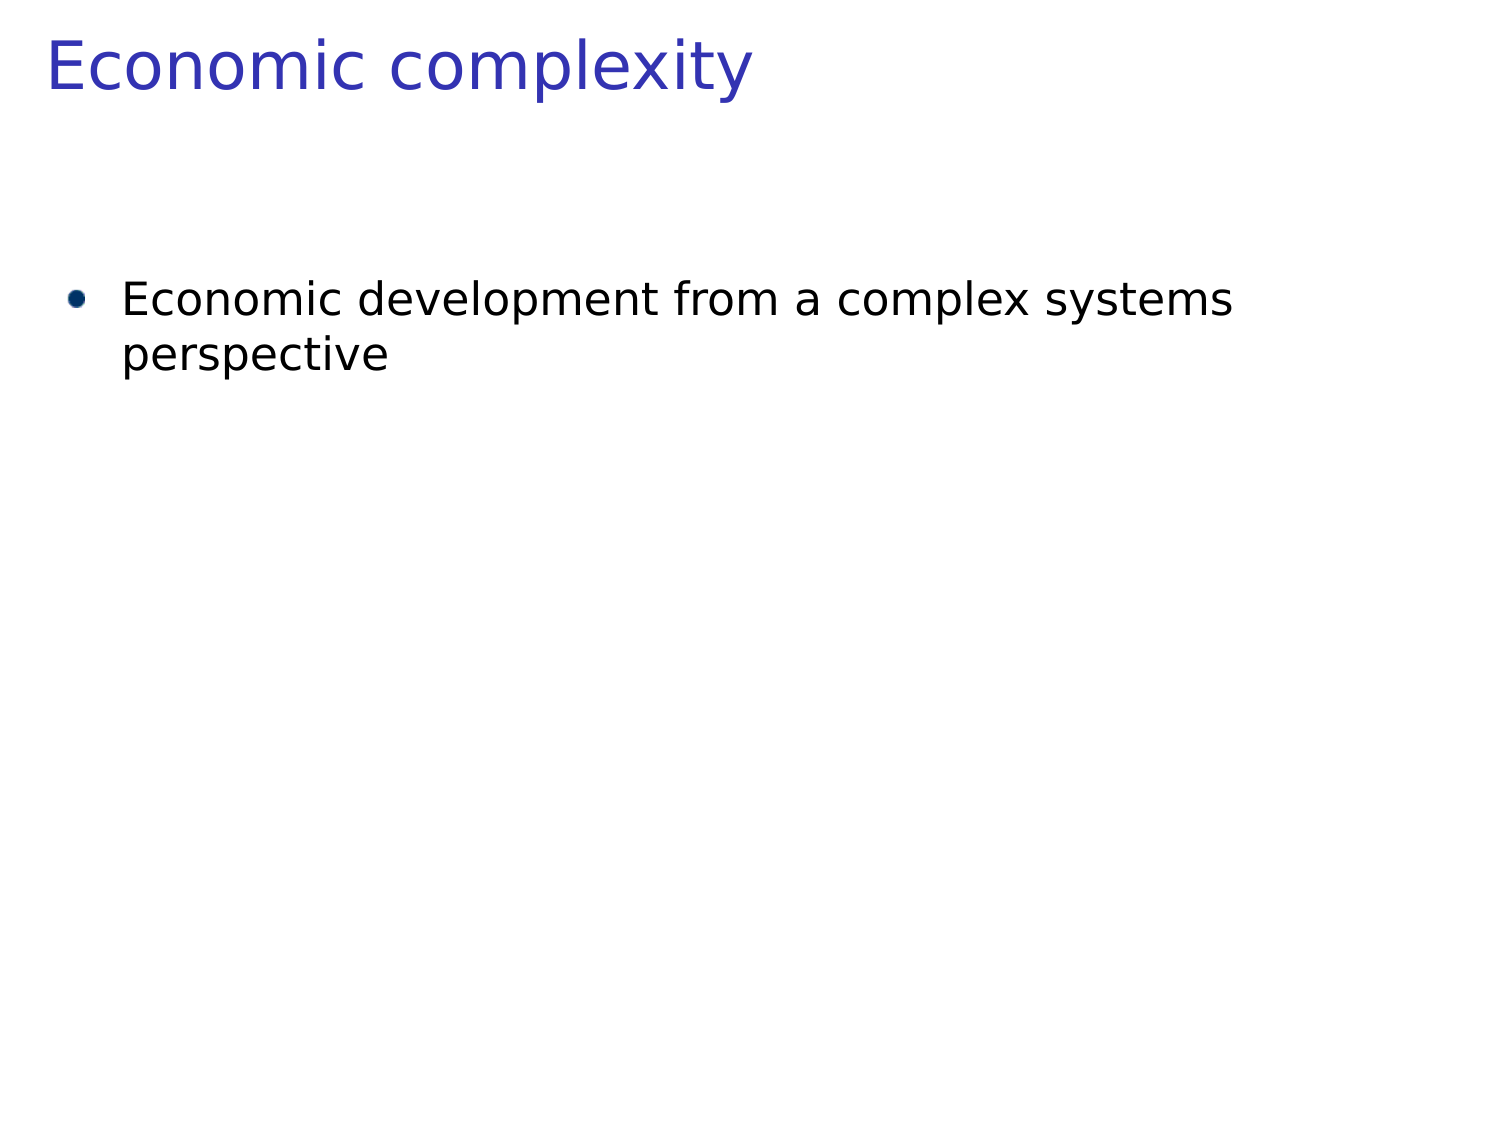

# Economic complexity
Economic development from a complex systems perspective